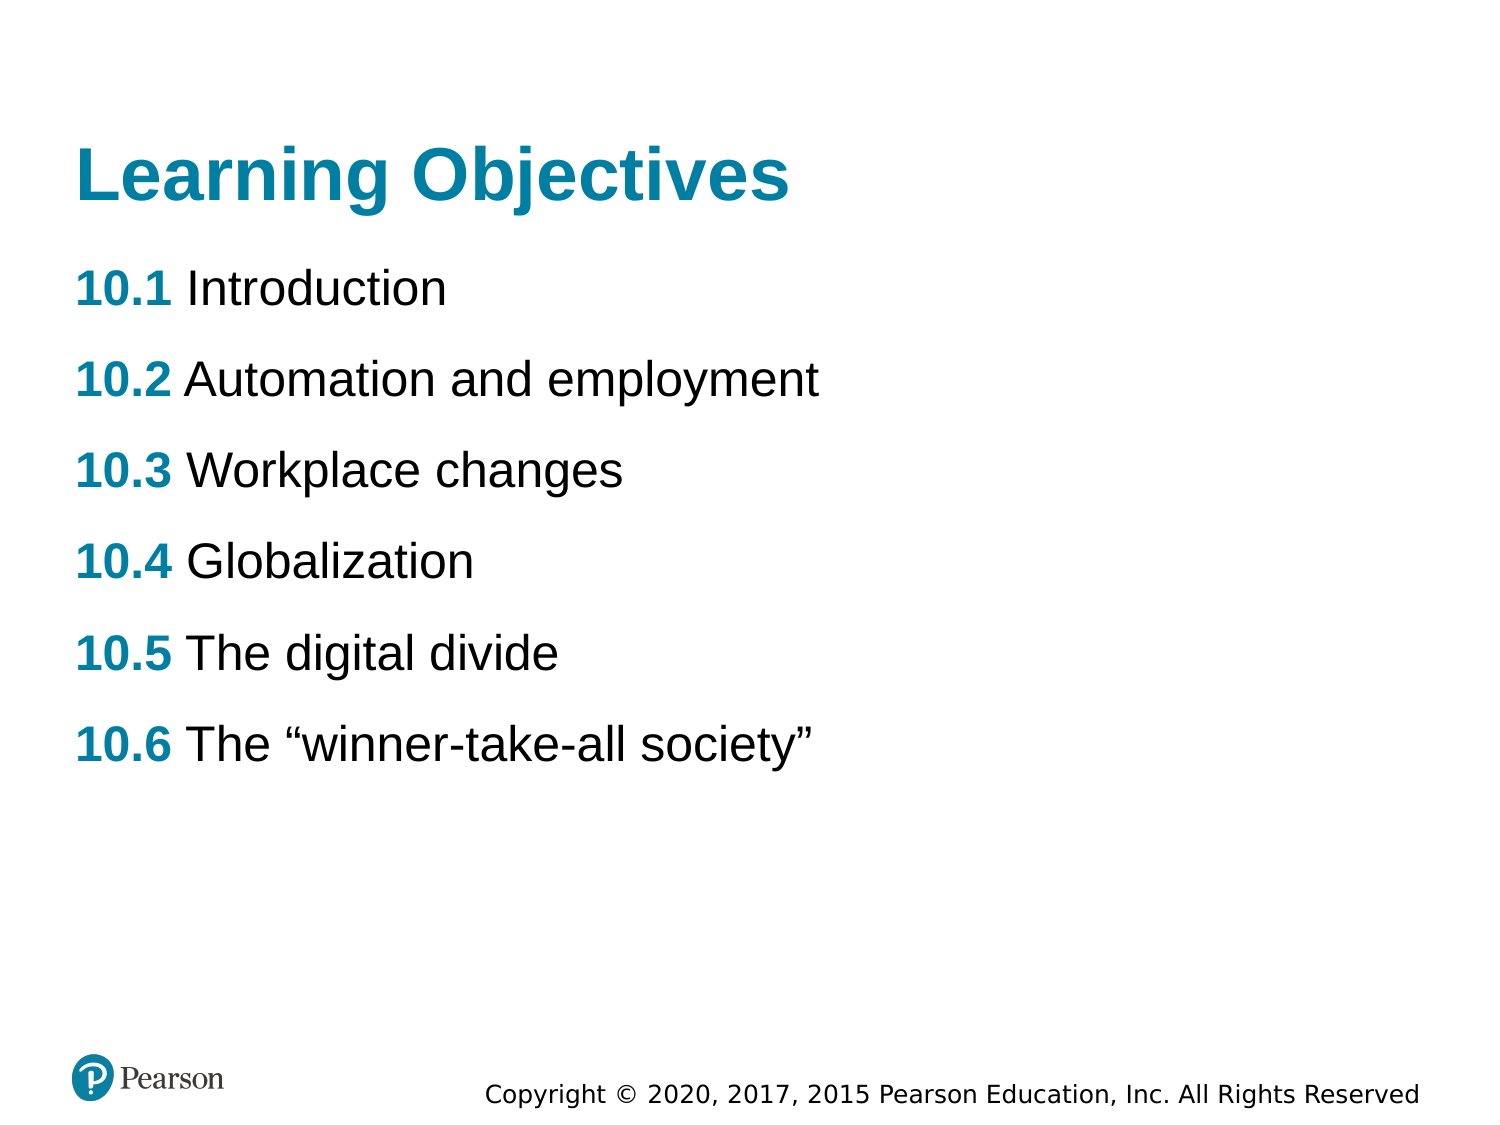

# Learning Objectives
10.1 Introduction
10.2 Automation and employment
10.3 Workplace changes
10.4 Globalization
10.5 The digital divide
10.6 The “winner-take-all society”